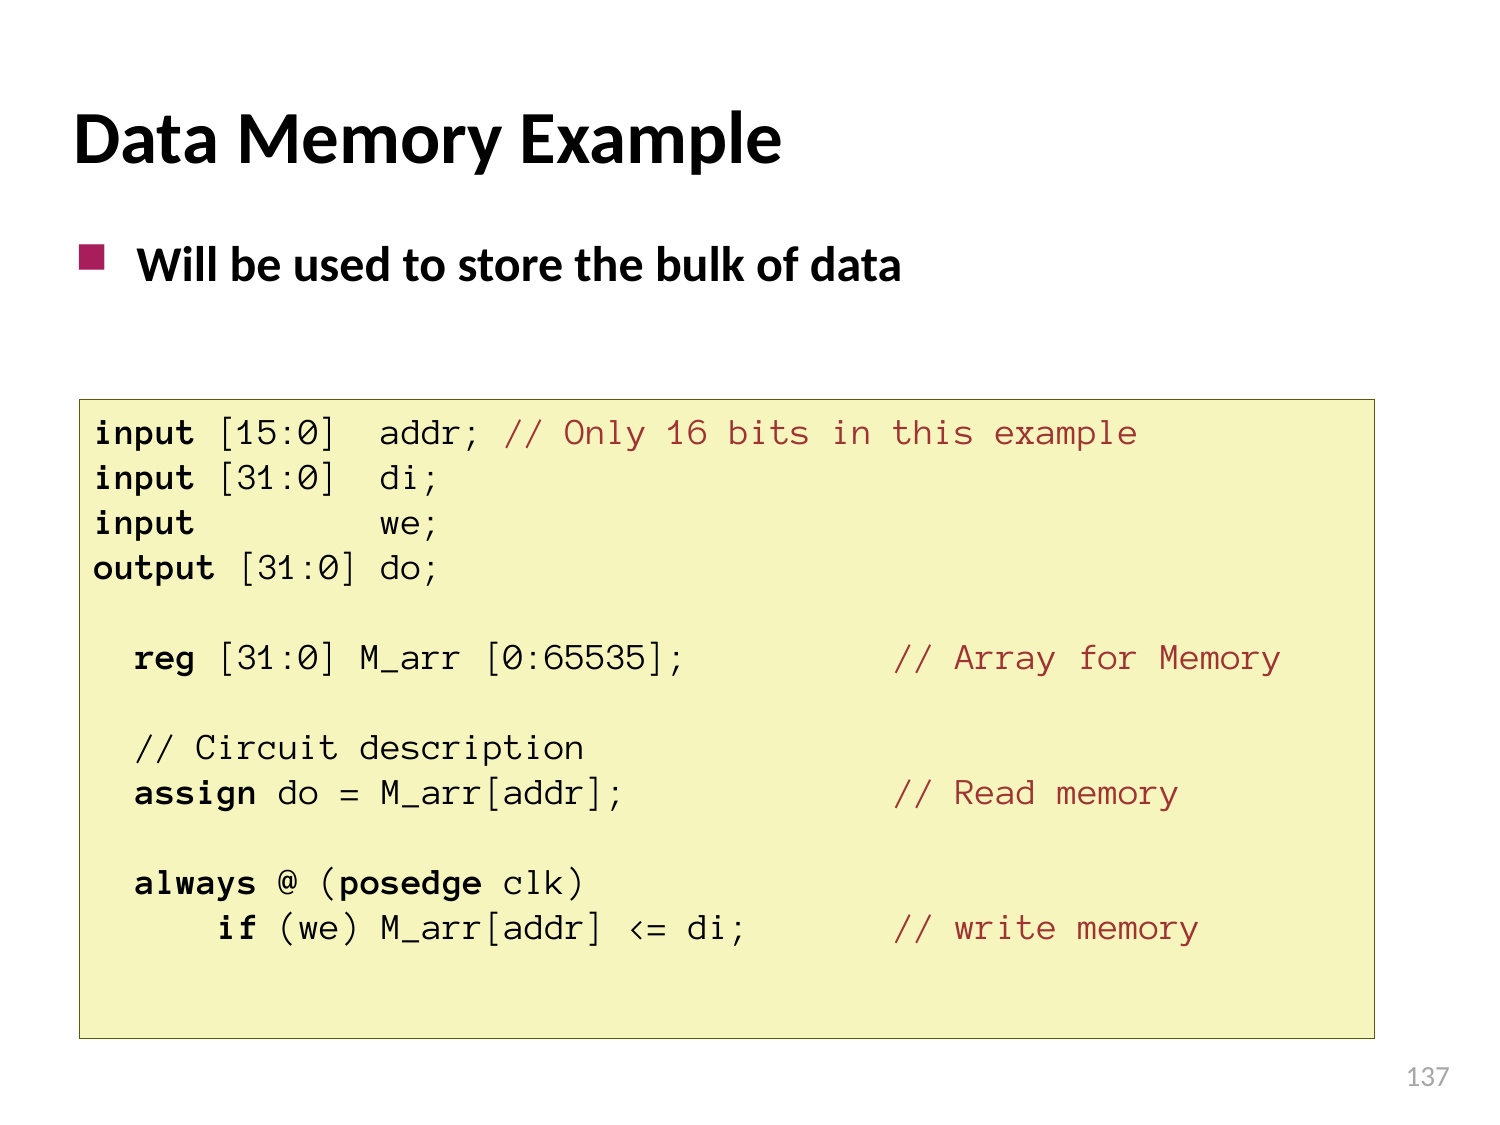

# Data Memory Example
Will be used to store the bulk of data
input [15:0]  addr; // Only 16 bits in this example
input [31:0]  di;
input         we;
output [31:0] do;

  reg [31:0] M_arr [0:65535];          // Array for Memory

  // Circuit description
  assign do = M_arr[addr];             // Read memory

  always @ (posedge clk)
      if (we) M_arr[addr] <= di;       // write memory